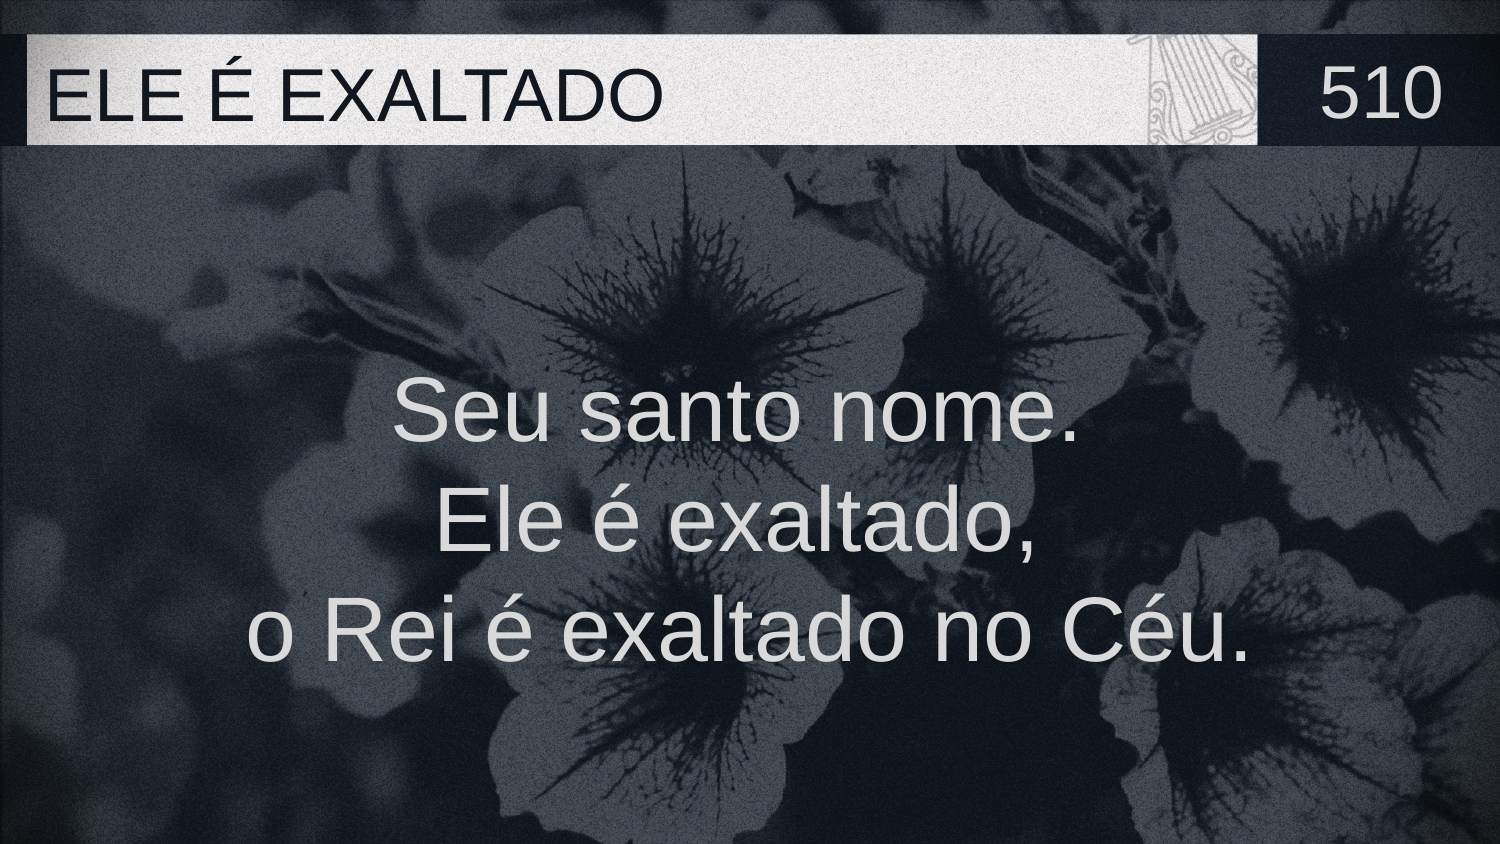

# ELE É EXALTADO
510
Seu santo nome.
Ele é exaltado,
o Rei é exaltado no Céu.